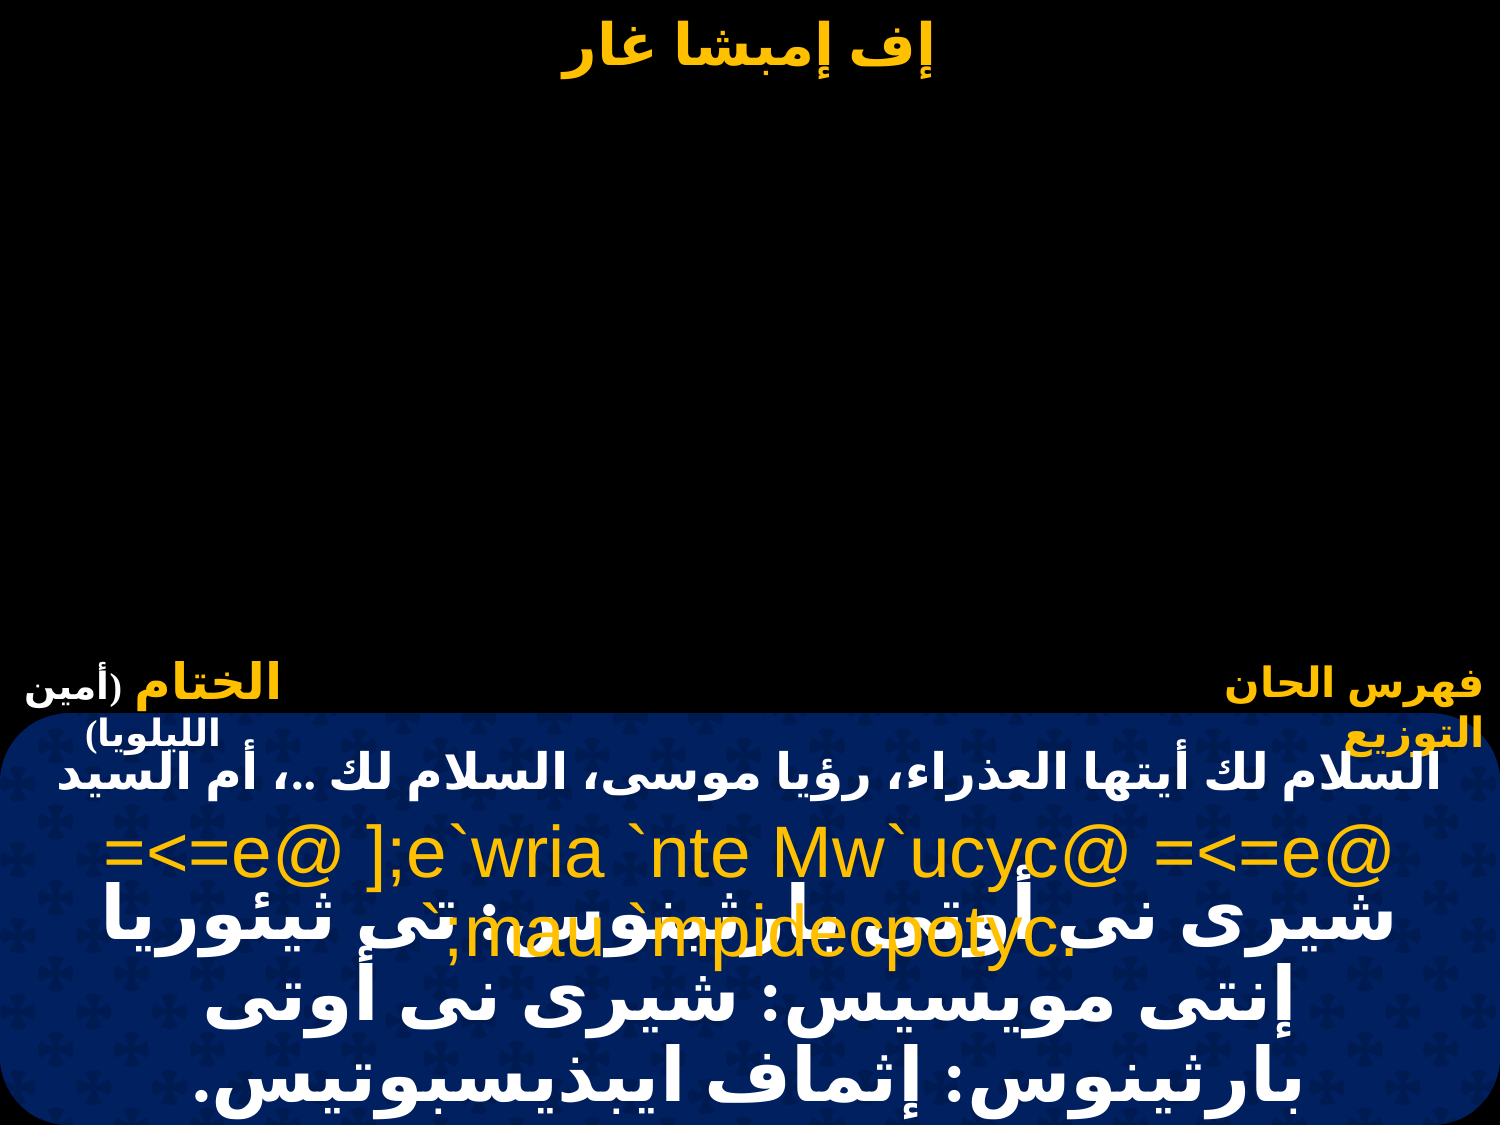

# السلام لك أيتها العذراء، رؤيا موسى، السلام لك ..، أم السيد
=<=e@ ];e`wria `nte Mw`ucyc@ =<=e@ `;mau `mpidecpotyc.
شيرى نى أوتى بارثينوس: تى ثيئوريا إنتى مويسيس: شيرى نى أوتى بارثينوس: إثماف ايبذيسبوتيس.